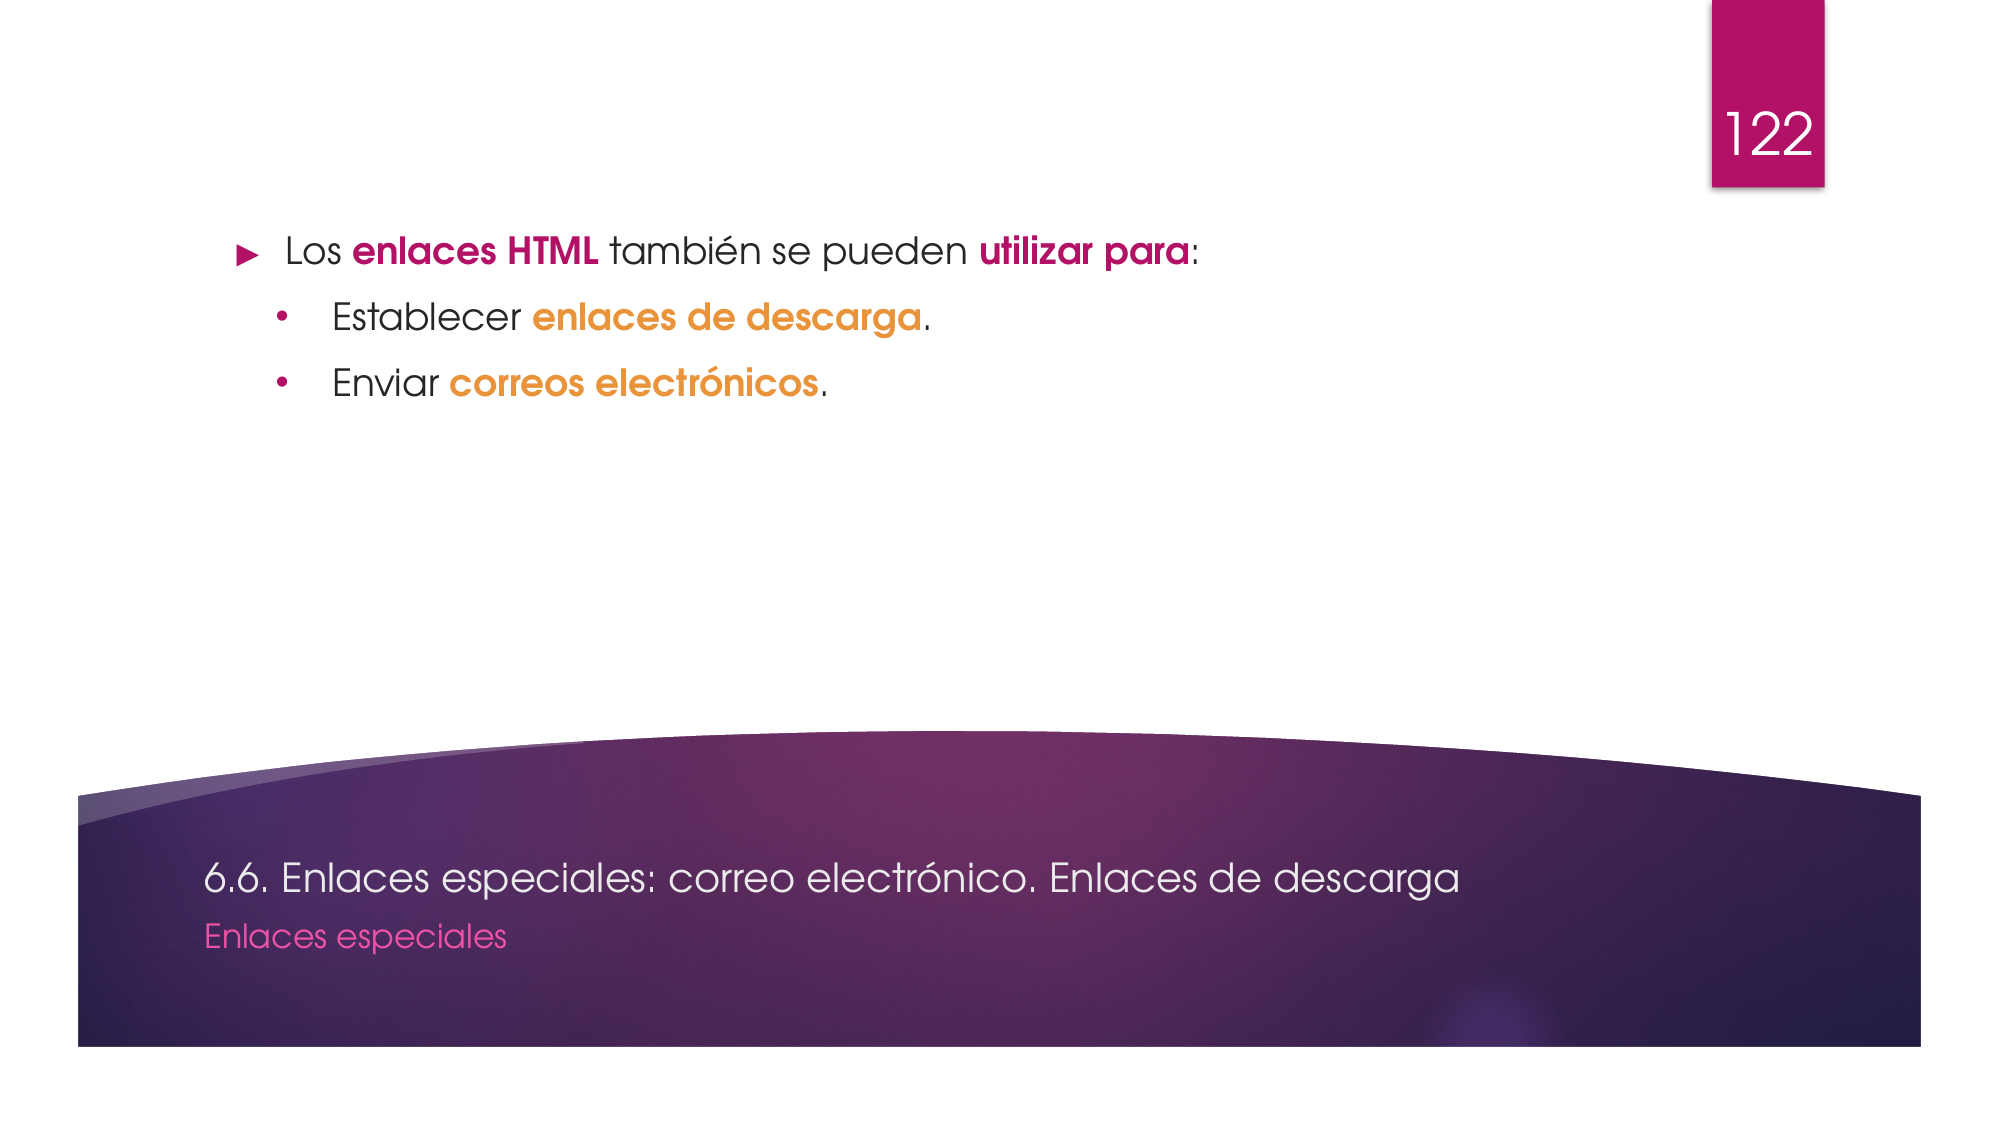

122
Los enlaces HTML también se pueden utilizar para:
Establecer enlaces de descarga.
Enviar correos electrónicos.

# 6.6. Enlaces especiales: correo electrónico. Enlaces de descarga
Enlaces especiales